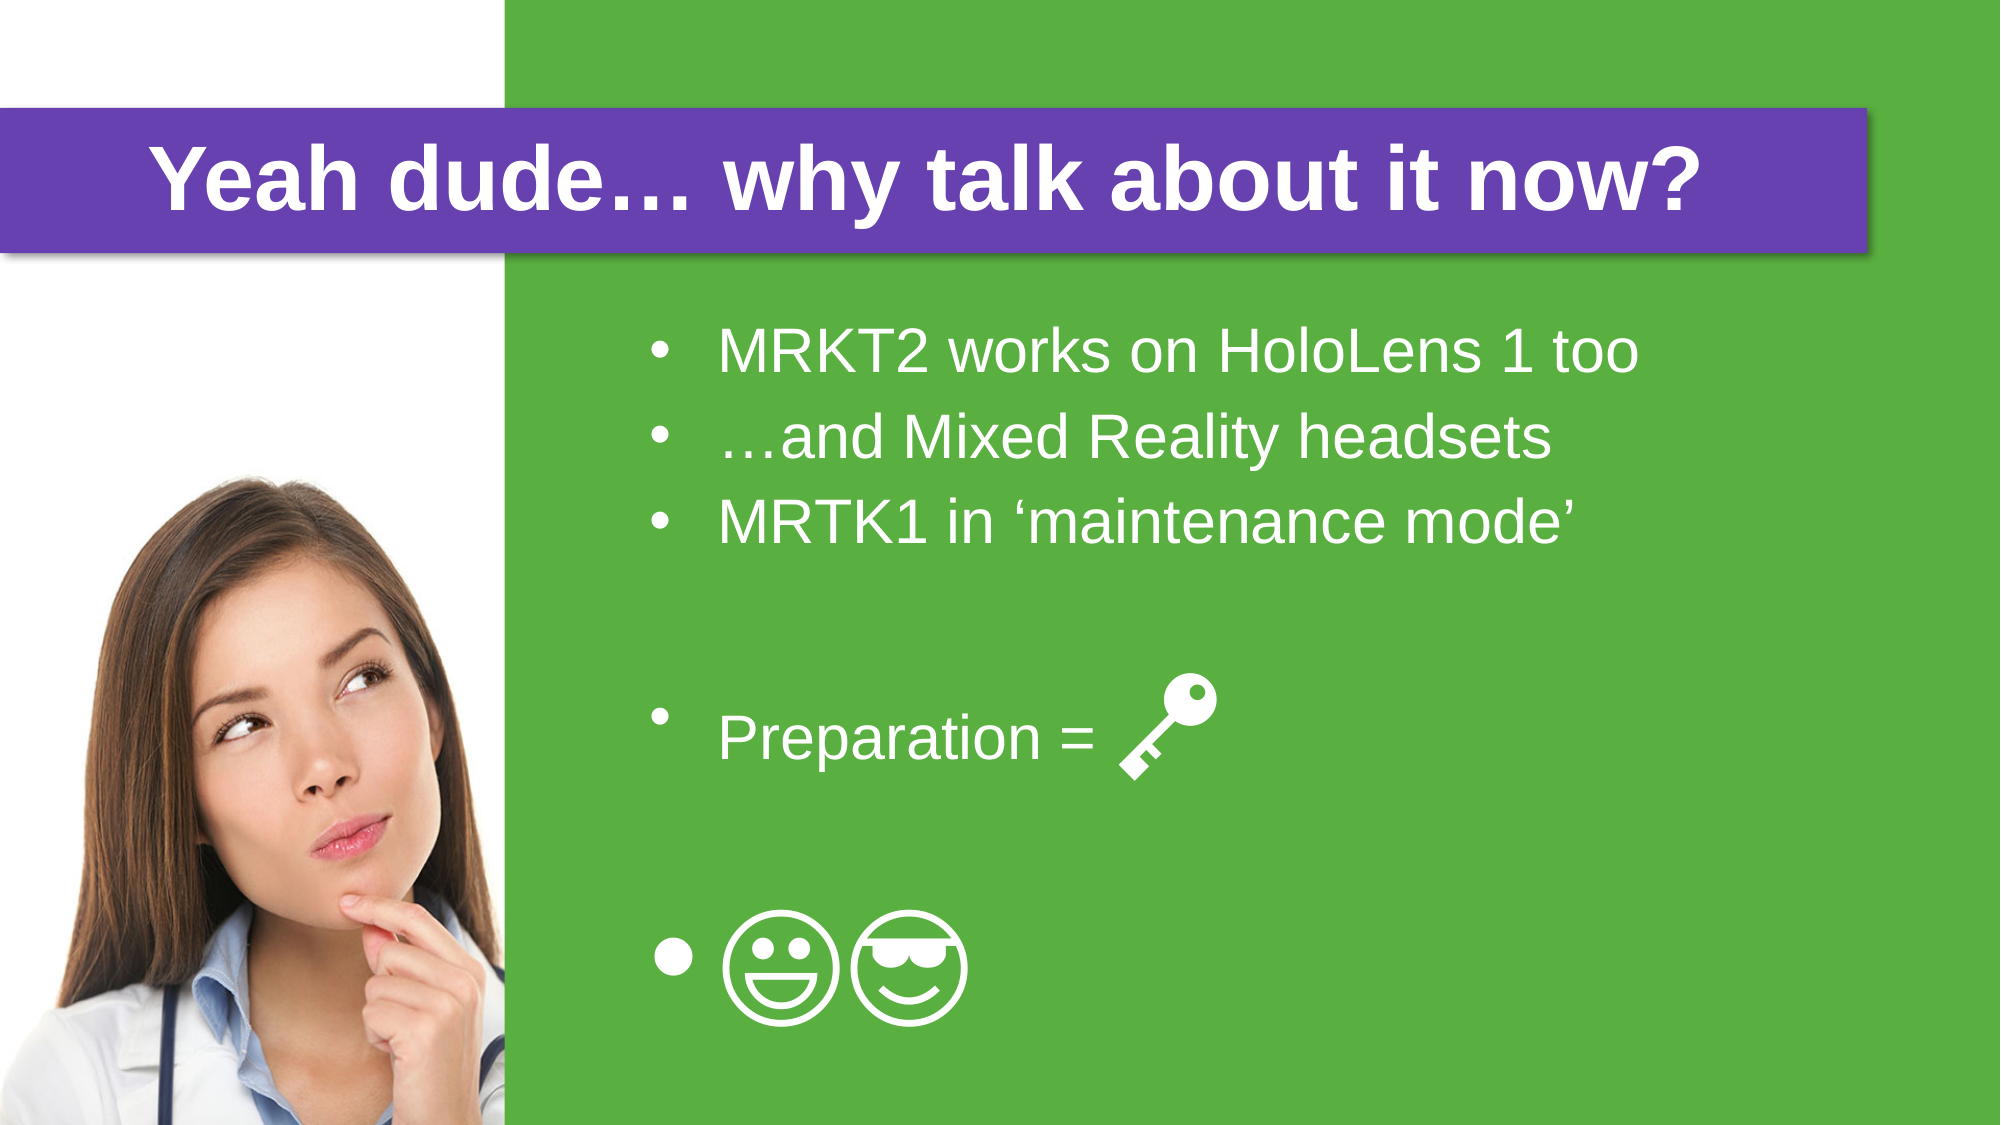

# Yeah dude… why talk about it now?
MRKT2 works on HoloLens 1 too
…and Mixed Reality headsets
MRTK1 in ‘maintenance mode’

Preparation = 🔑

😃😎